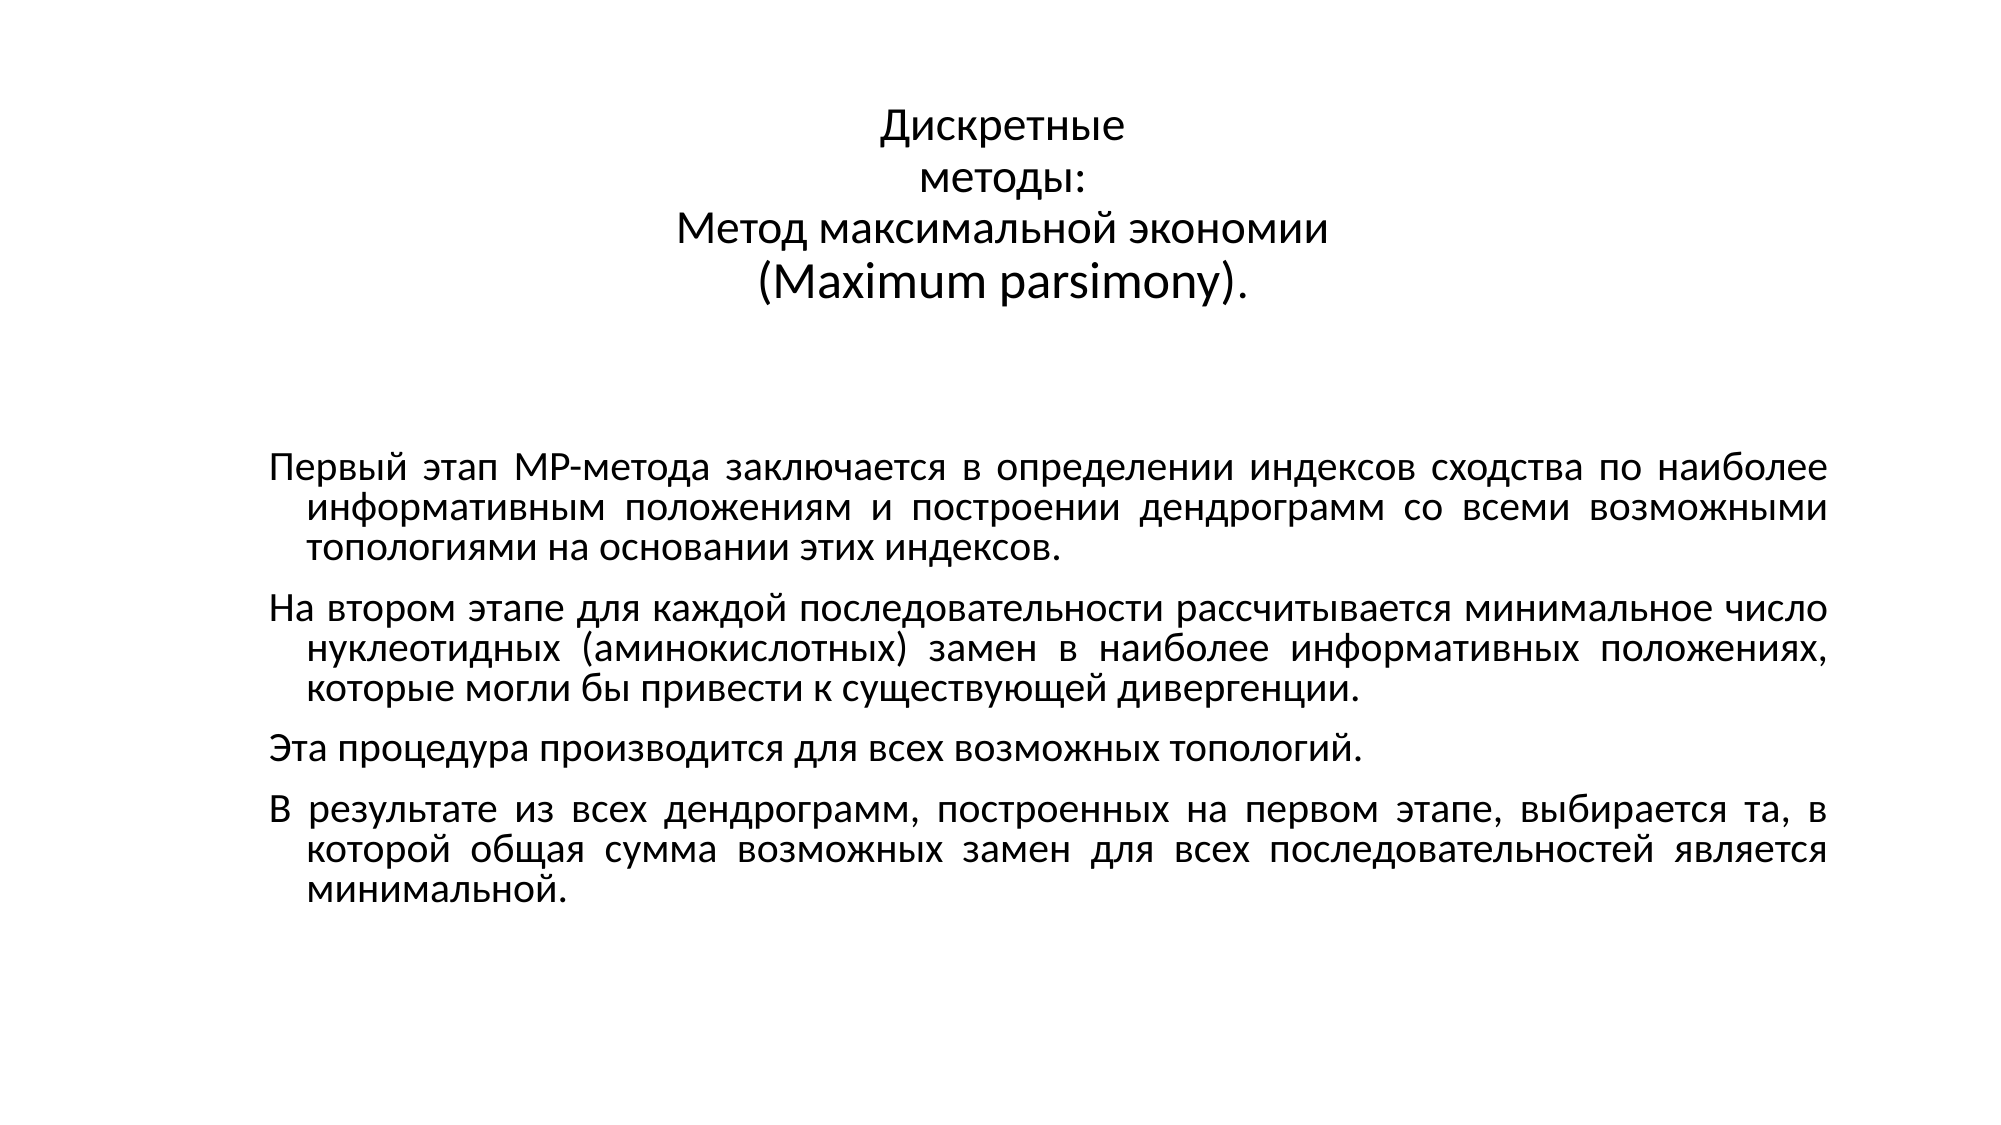

# Дискретные методы: Метод максимальной экономии (Maximum parsimony).
Первый этап MP-метода заключается в определении индексов сходства по наиболее информативным положениям и построении дендрограмм со всеми возможными топологиями на основании этих индексов.
На втором этапе для каждой последовательности рассчитывается минимальное число нуклеотидных (аминокислотных) замен в наиболее информативных положениях, которые могли бы привести к существующей дивергенции.
Эта процедура производится для всех возможных топологий.
В результате из всех дендрограмм, построенных на первом этапе, выбирается та, в которой общая сумма возможных замен для всех последовательностей является минимальной.